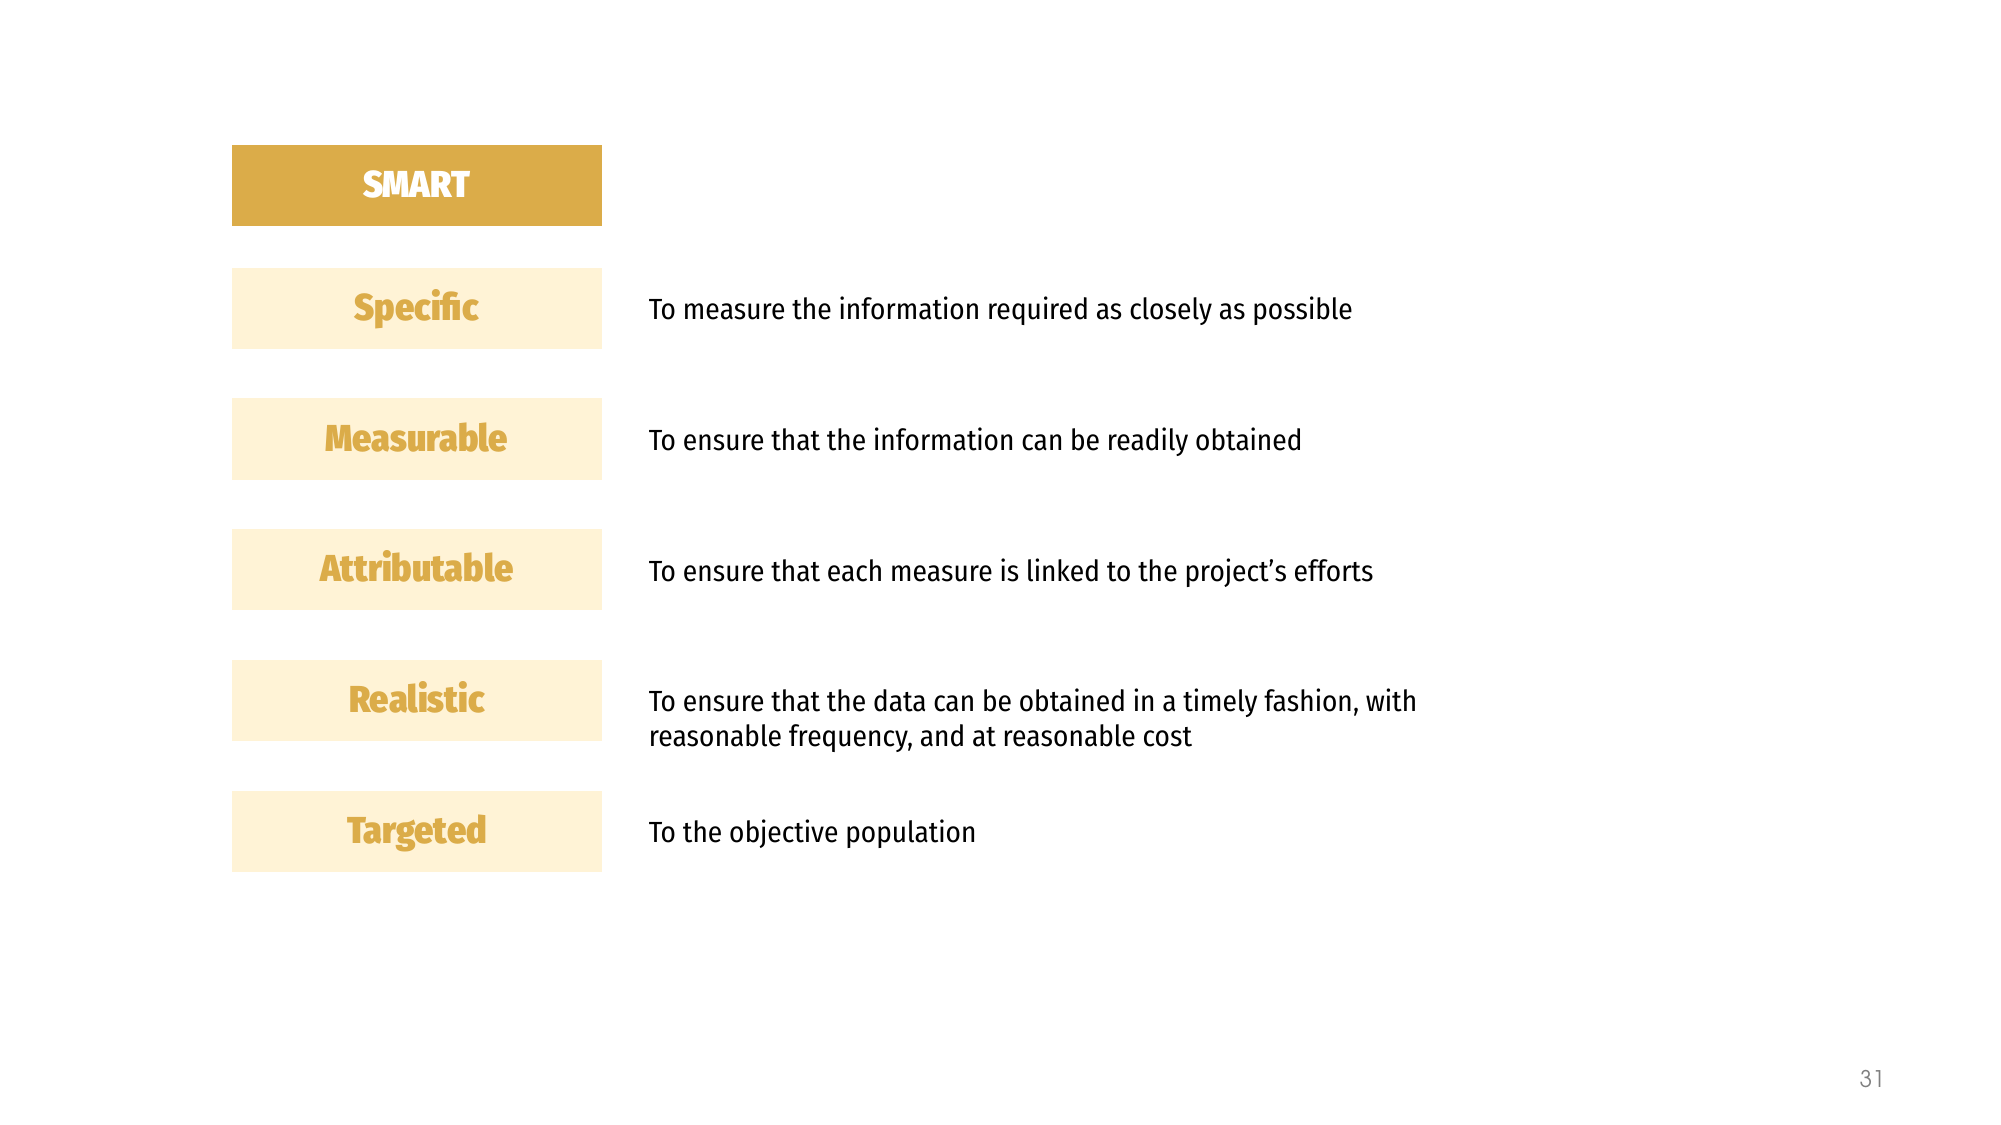

SMART
Specific
To measure the information required as closely as possible
Measurable
To ensure that the information can be readily obtained
Attributable
To ensure that each measure is linked to the project’s efforts
Realistic
To ensure that the data can be obtained in a timely fashion, with
reasonable frequency, and at reasonable cost
Targeted
To the objective population
31